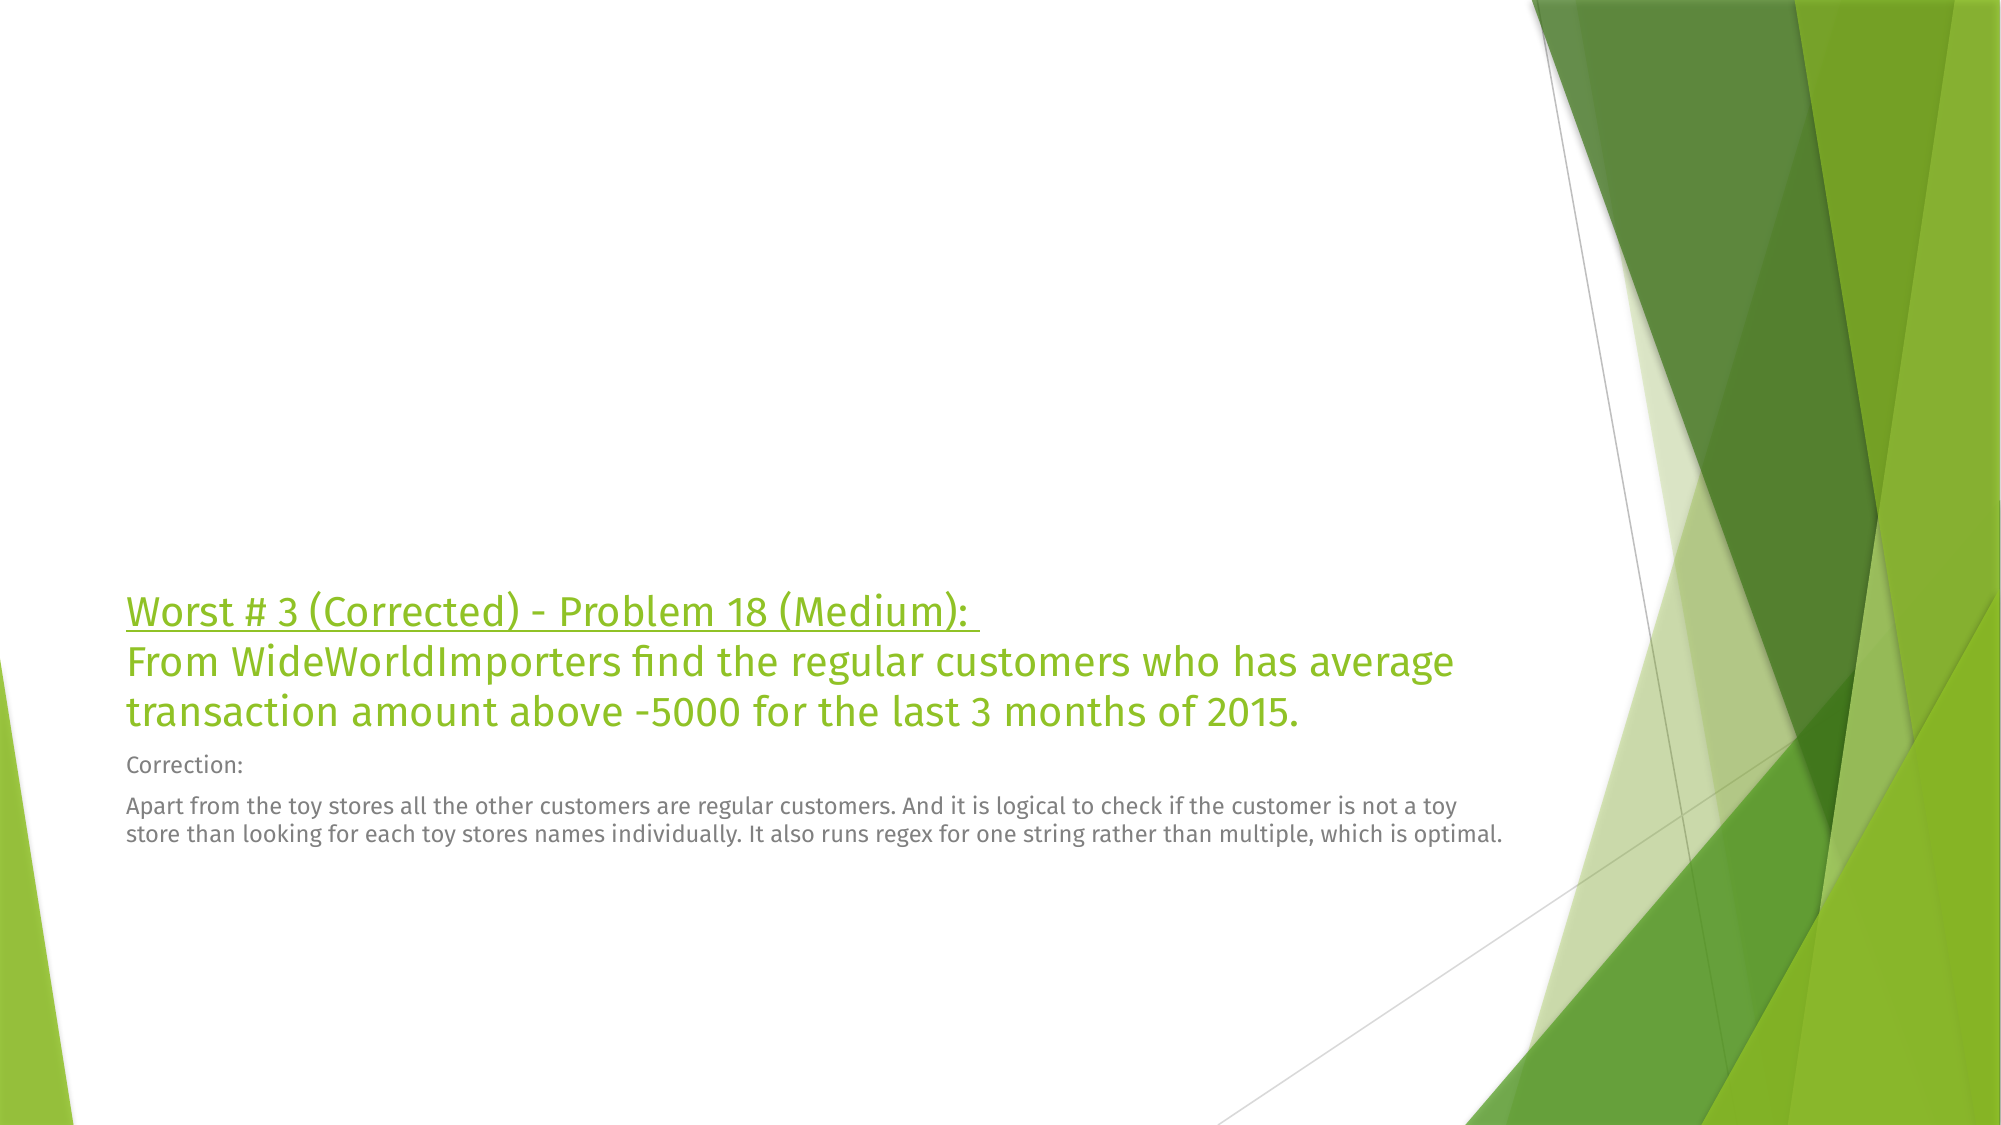

# Worst # 3 (Corrected) - Problem 18 (Medium): From WideWorldImporters find the regular customers who has average transaction amount above -5000 for the last 3 months of 2015.
Correction:
Apart from the toy stores all the other customers are regular customers. And it is logical to check if the customer is not a toy store than looking for each toy stores names individually. It also runs regex for one string rather than multiple, which is optimal.